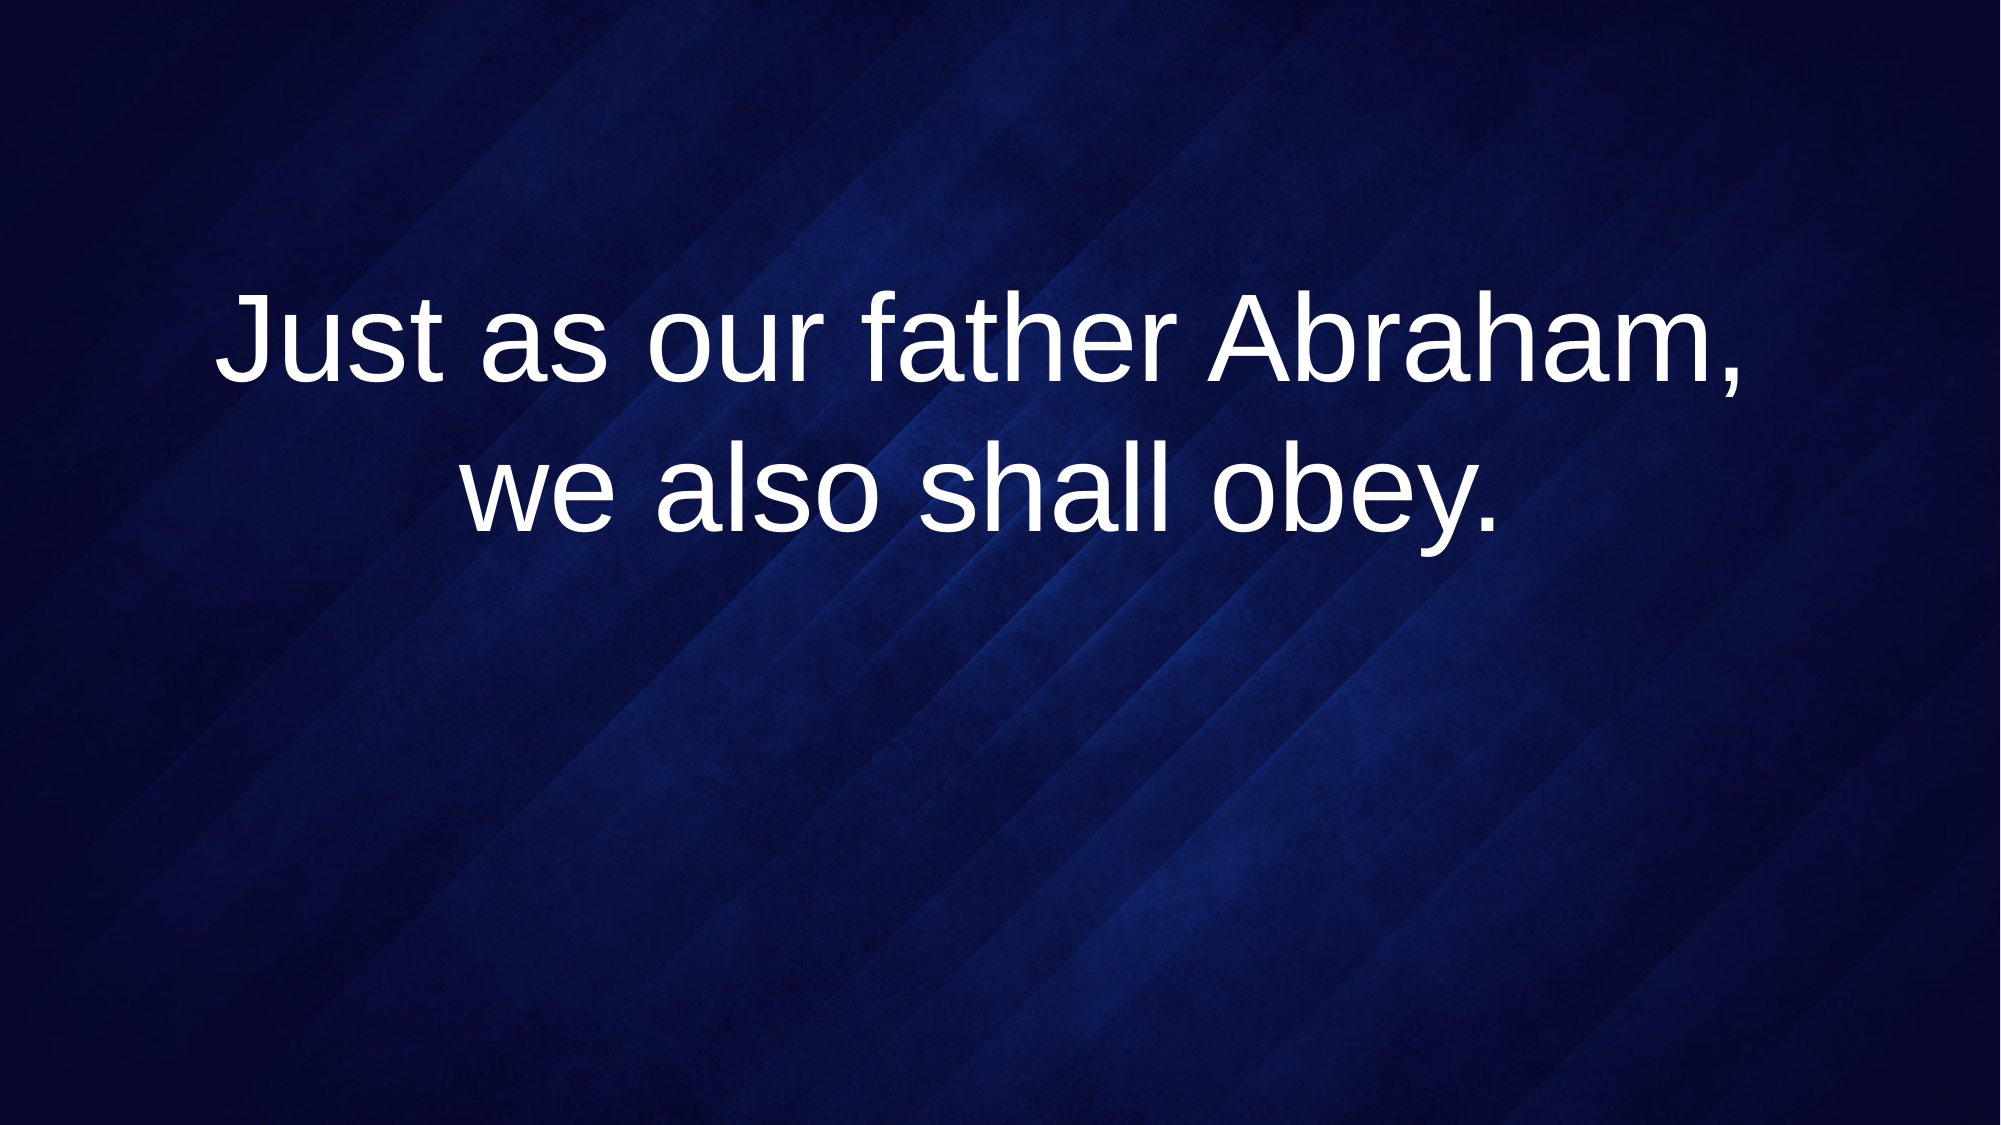

# Just as our father Abraham, we also shall obey.